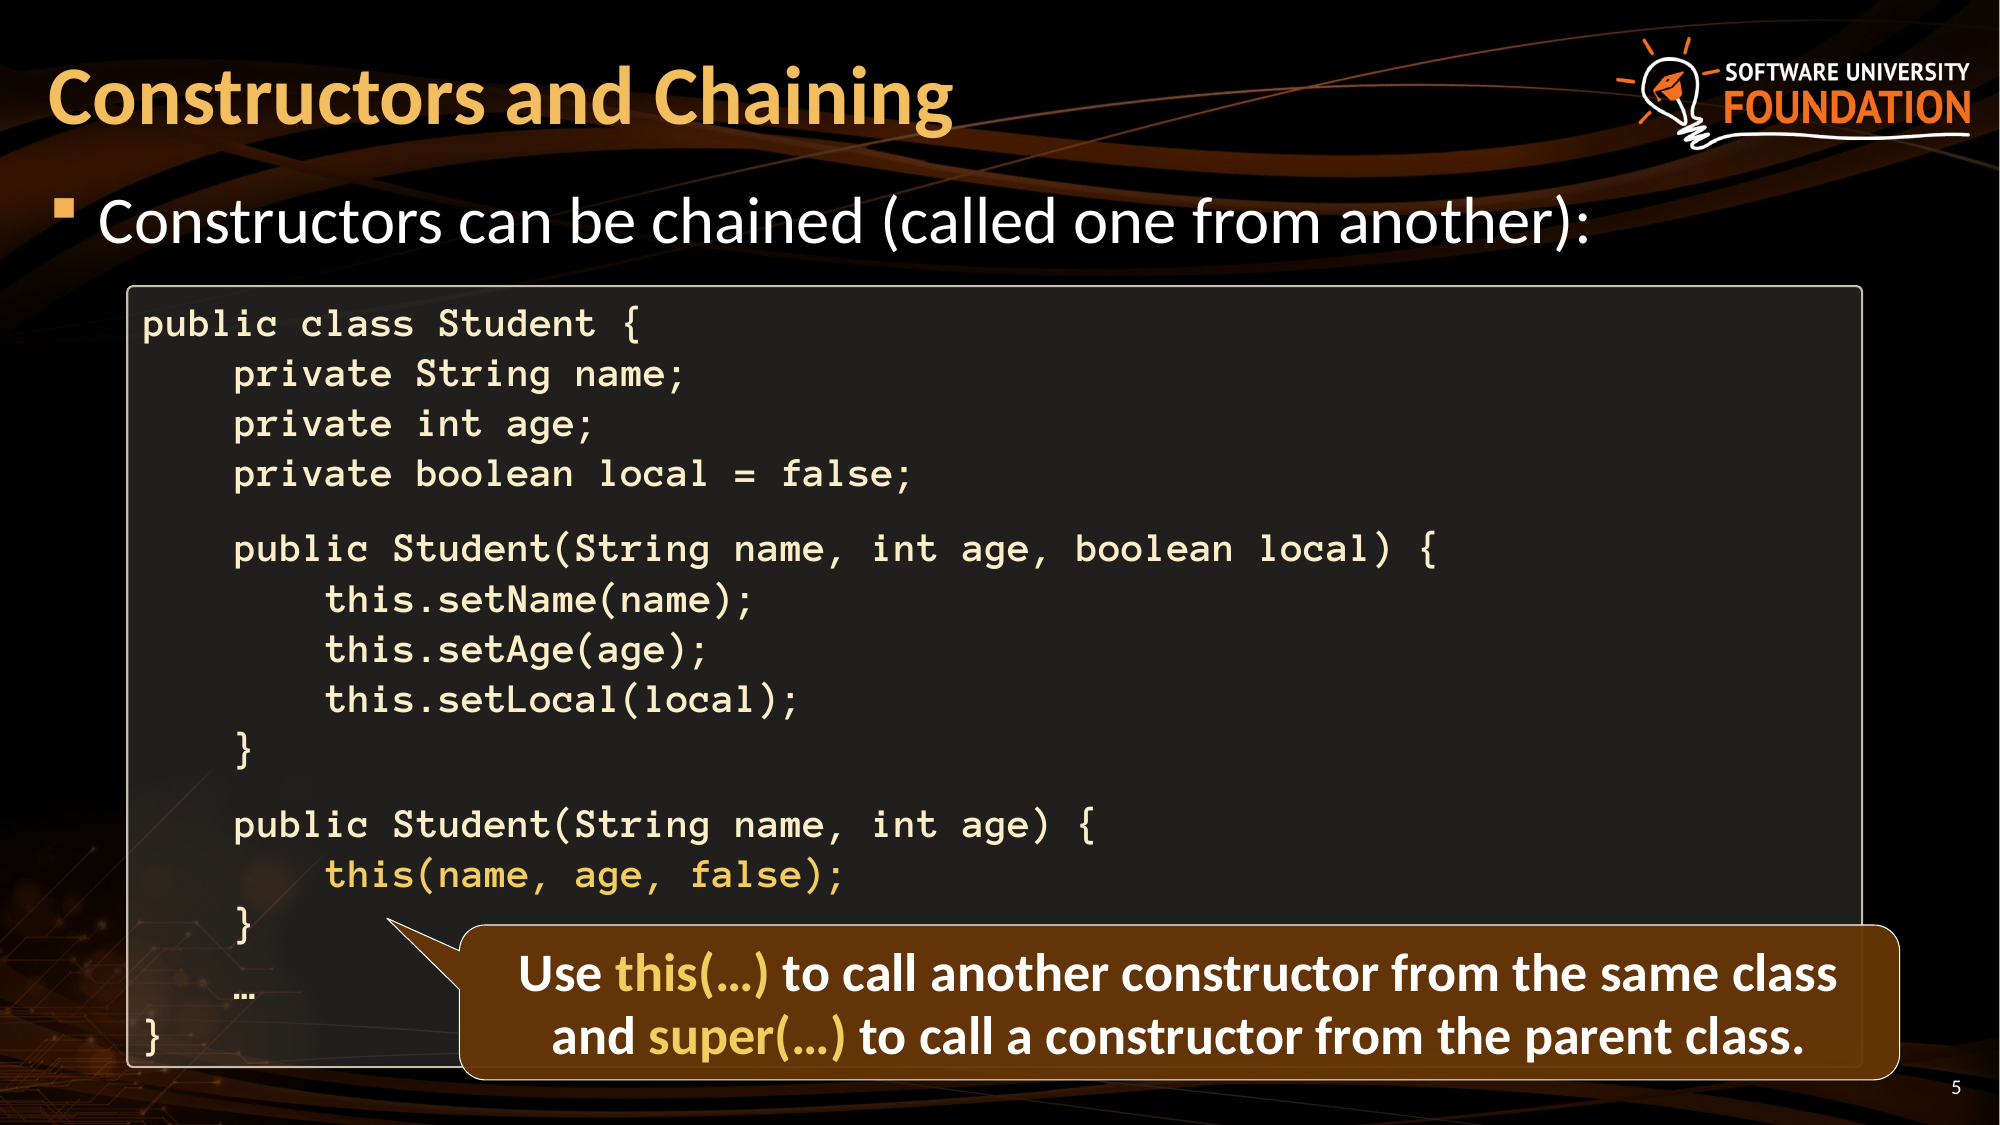

# Constructors and Chaining
Constructors can be chained (called one from another):
public class Student {
    private String name;
    private int age;
    private boolean local = false;
    public Student(String name, int age, boolean local) {
        this.setName(name);
        this.setAge(age);
        this.setLocal(local);
    }
    public Student(String name, int age) {
        this(name, age, false);
    }
    …
}
Use this(…) to call another constructor from the same class and super(…) to call a constructor from the parent class.
5